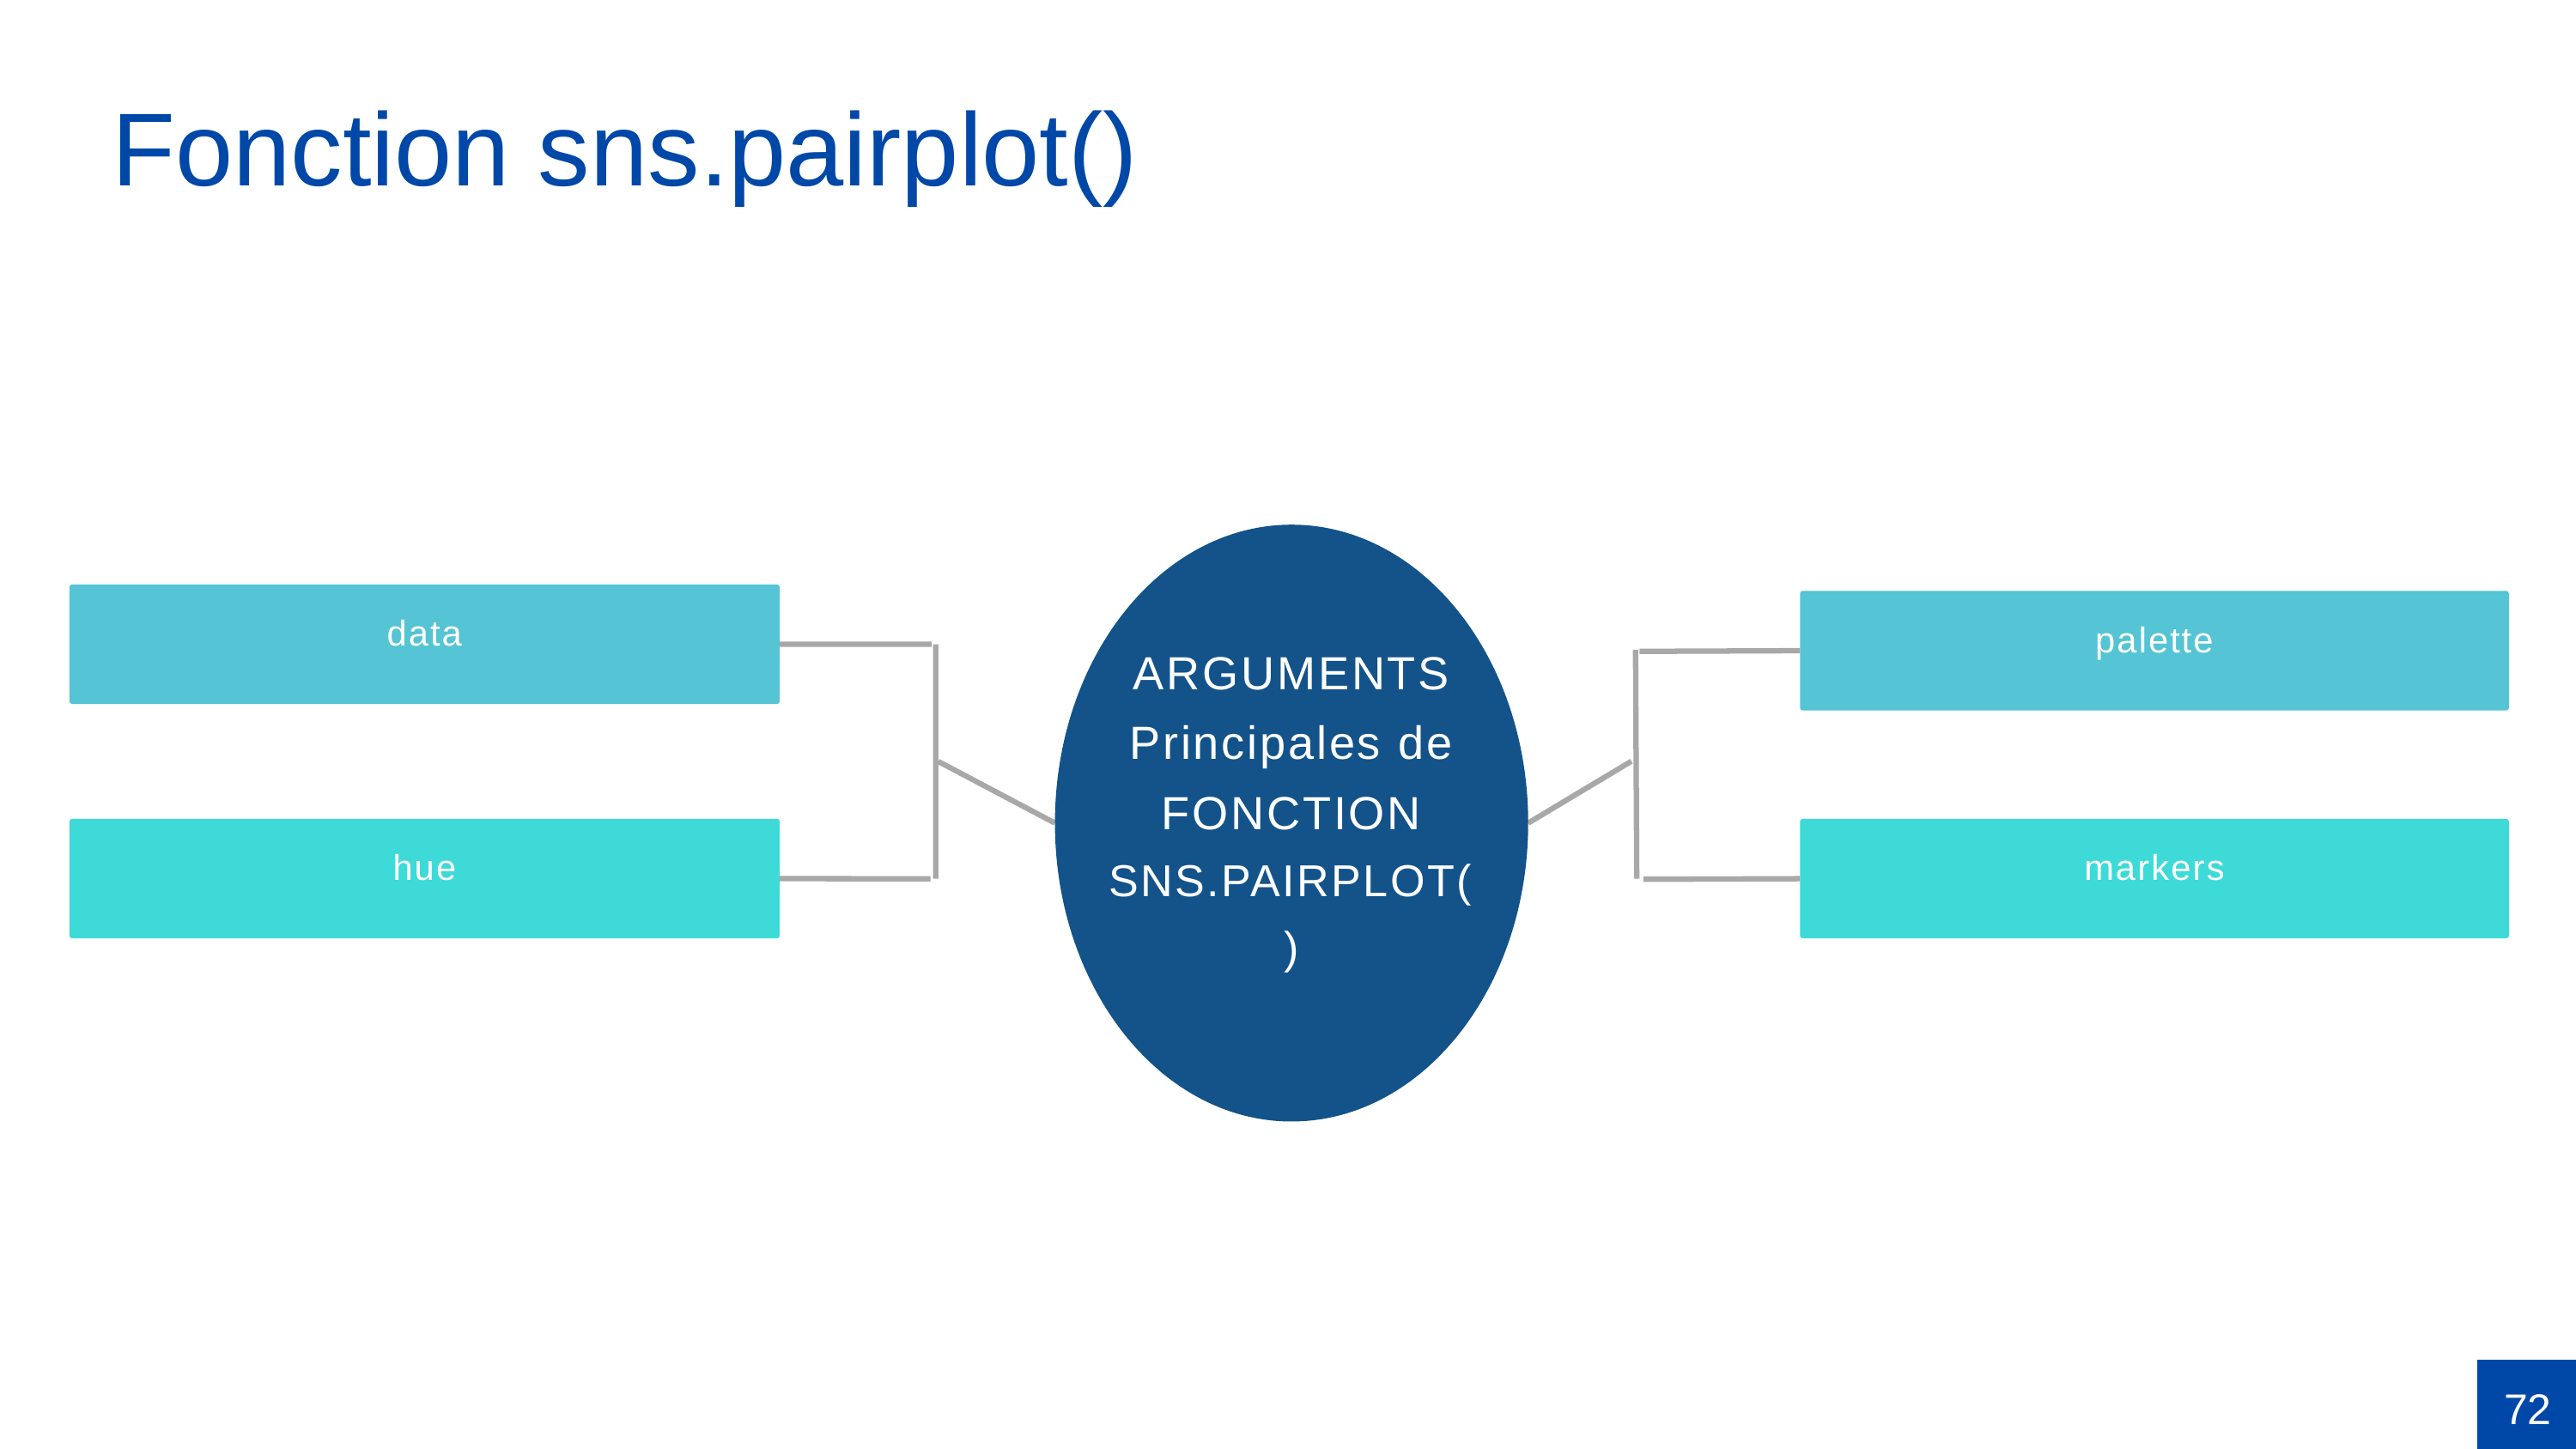

Fonction sns.pairplot()

ARGUMENTS
Principales de
FONCTION
SNS.PAIRPLOT()

data

palette

hue

markers

72